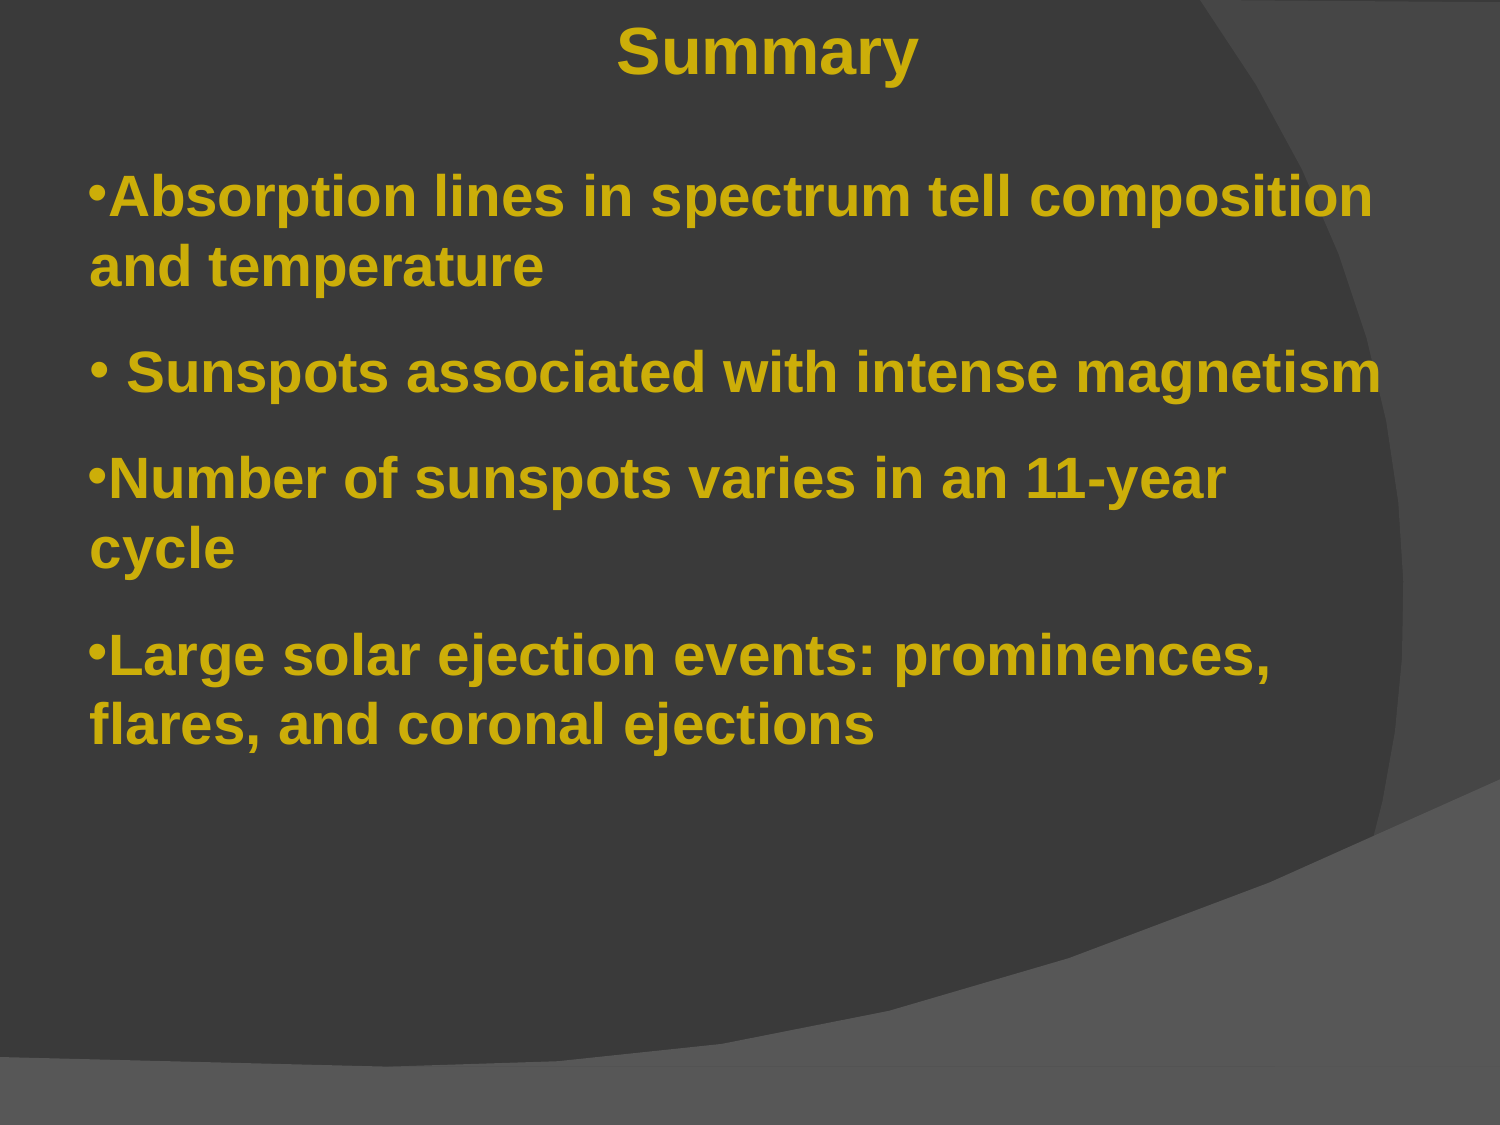

# Summary
Absorption lines in spectrum tell composition  and temperature
Sunspots associated with intense magnetism
Number of sunspots varies in an 11-year  cycle
Large solar ejection events: prominences,  flares, and coronal ejections